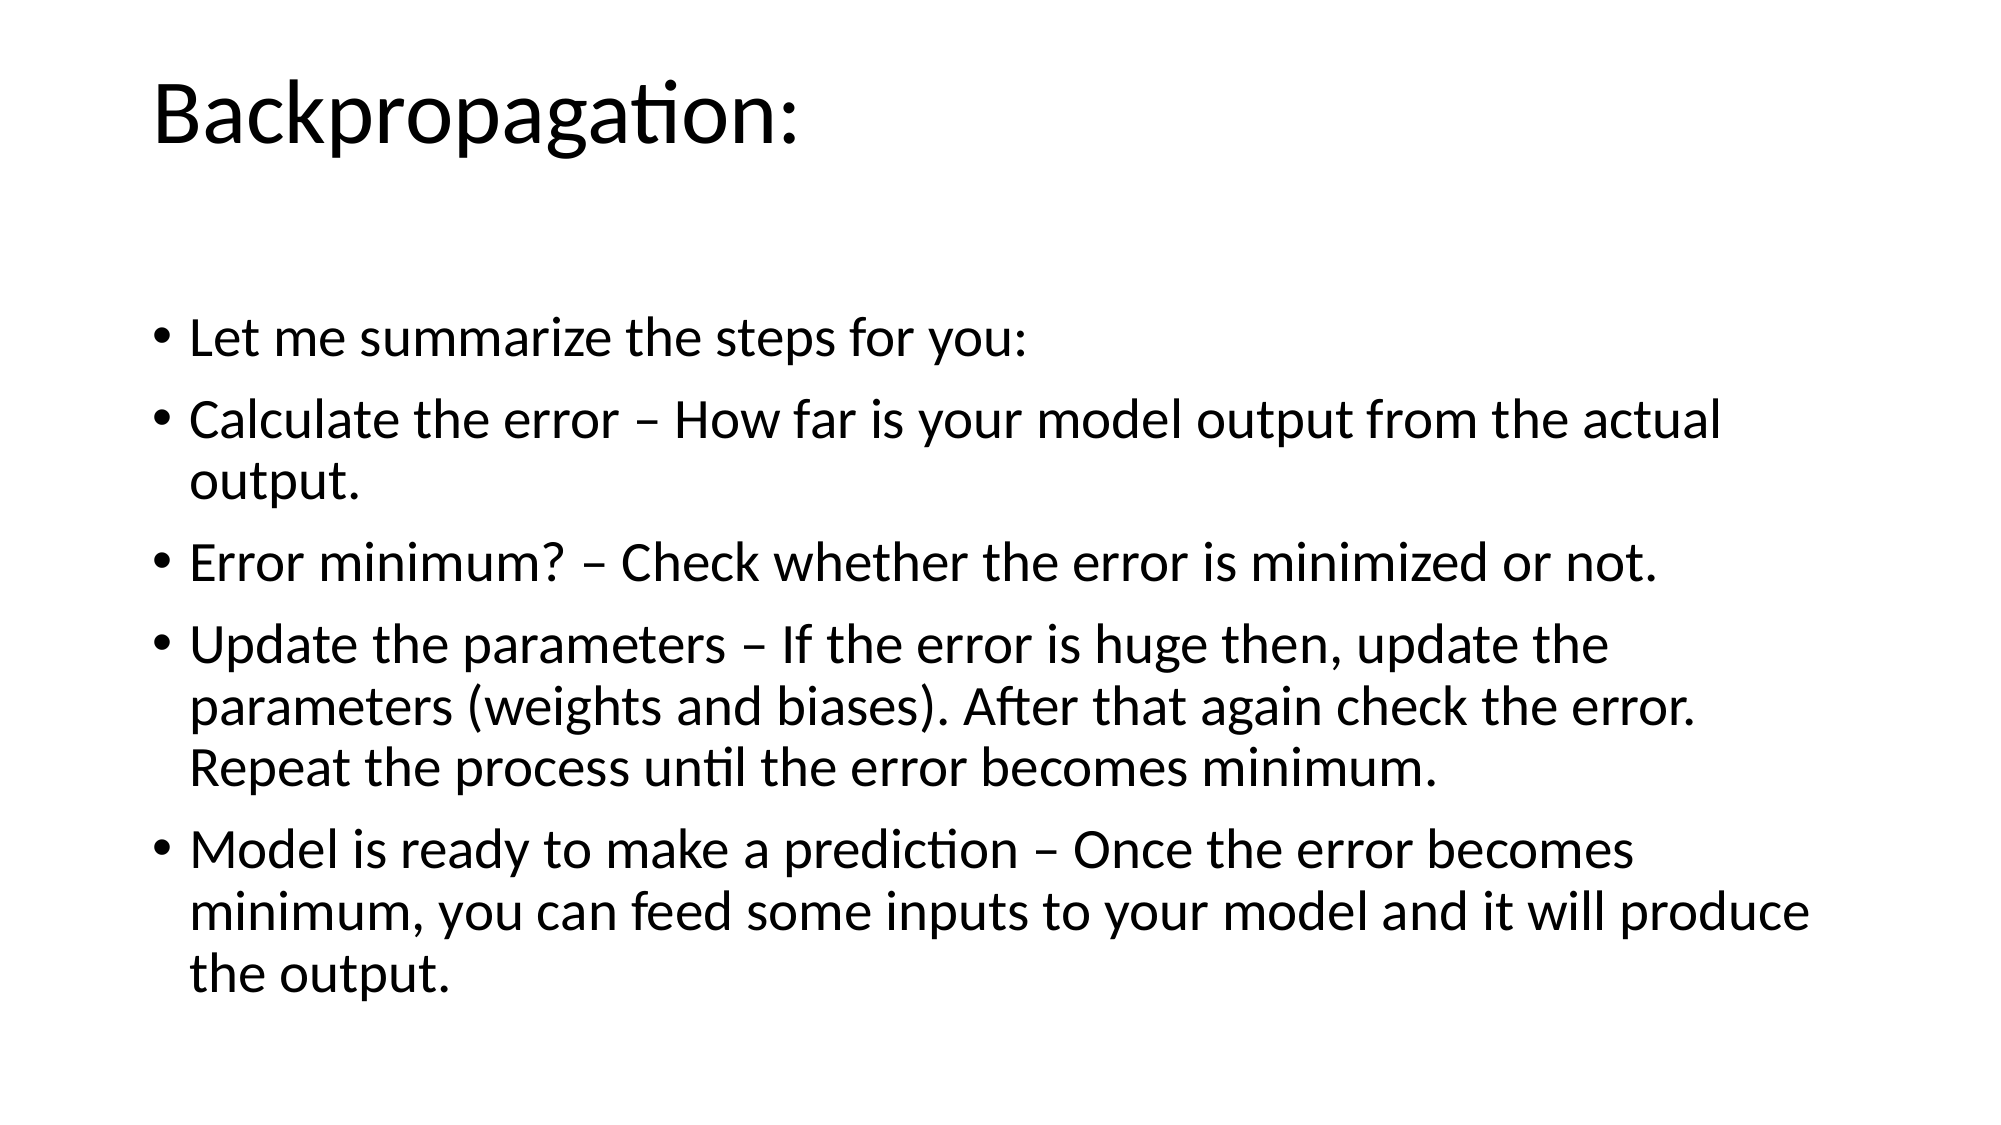

# Backpropagation:
Let me summarize the steps for you:
Calculate the error – How far is your model output from the actual output.
Error minimum? – Check whether the error is minimized or not.
Update the parameters – If the error is huge then, update the parameters (weights and biases). After that again check the error. Repeat the process until the error becomes minimum.
Model is ready to make a prediction – Once the error becomes minimum, you can feed some inputs to your model and it will produce the output.